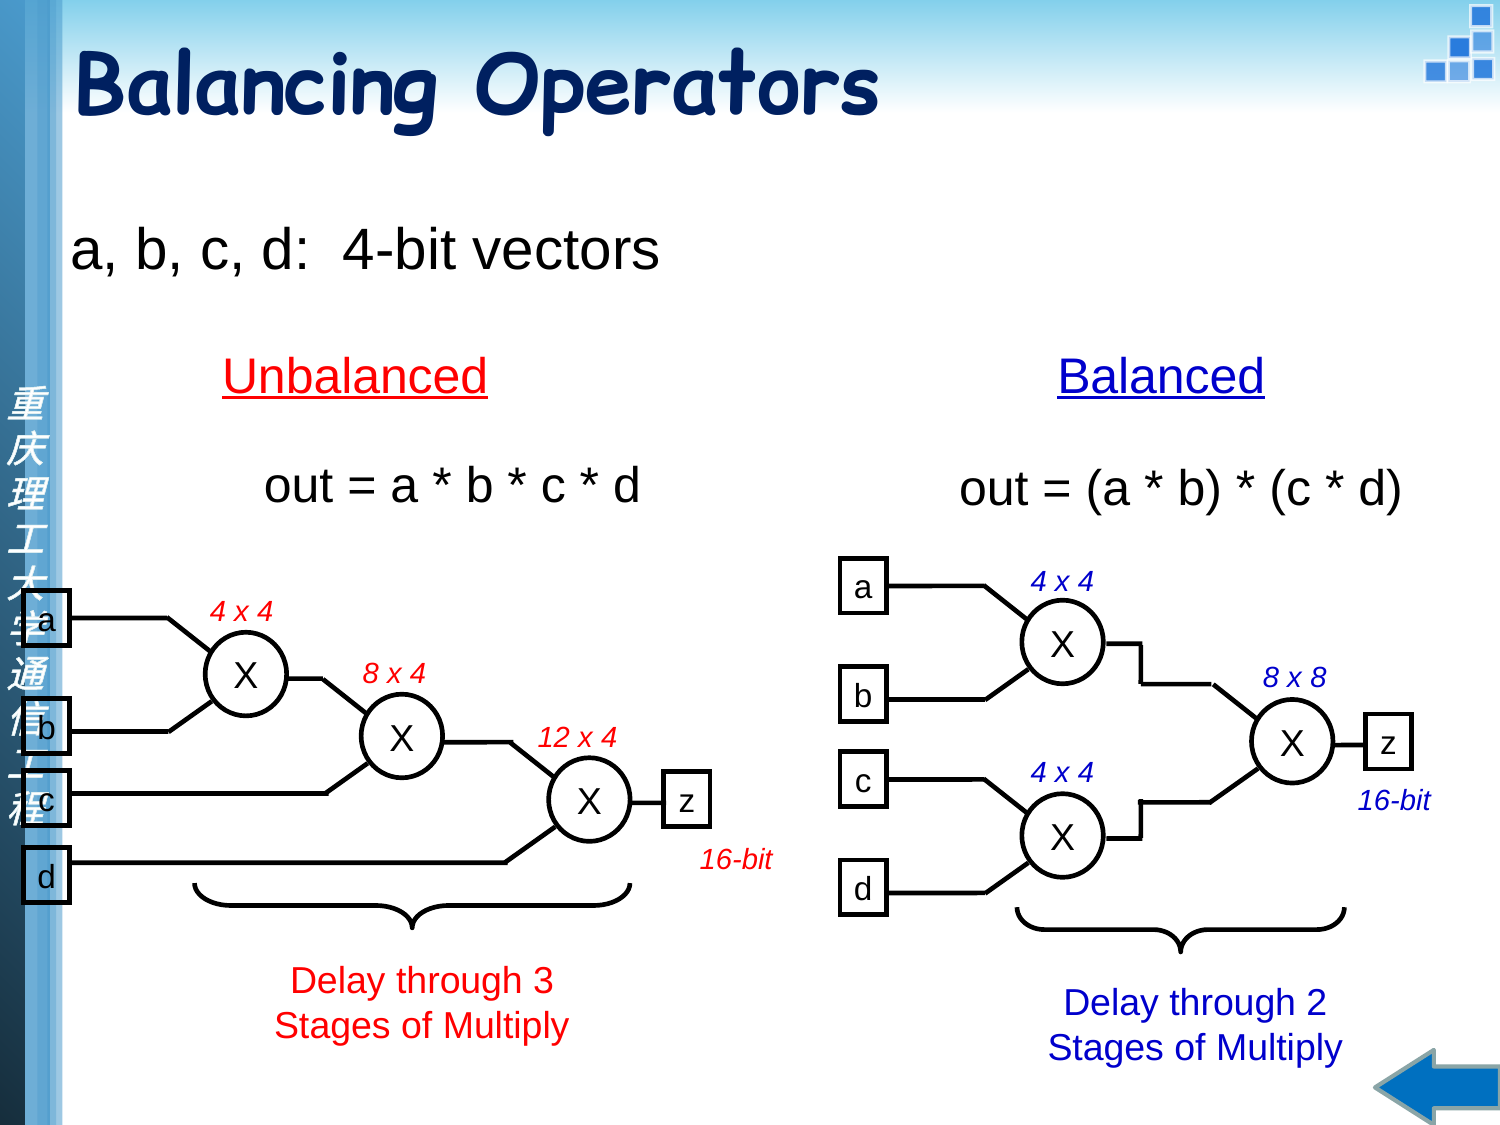

# Balancing Operators
a, b, c, d:  4-bit vectors
Unbalanced
Balanced
out = a * b * c * d
out = (a * b) * (c * d)
4 x 4
a
4 x 4

a
X

X

8 x 4
8 x 8
b

X
b

X

12 x 4
z

4 x 4
c
X

c
z
16-bit

X

16-bit

d
d

Delay through 3 Stages of Multiply
Delay through 2 Stages of Multiply